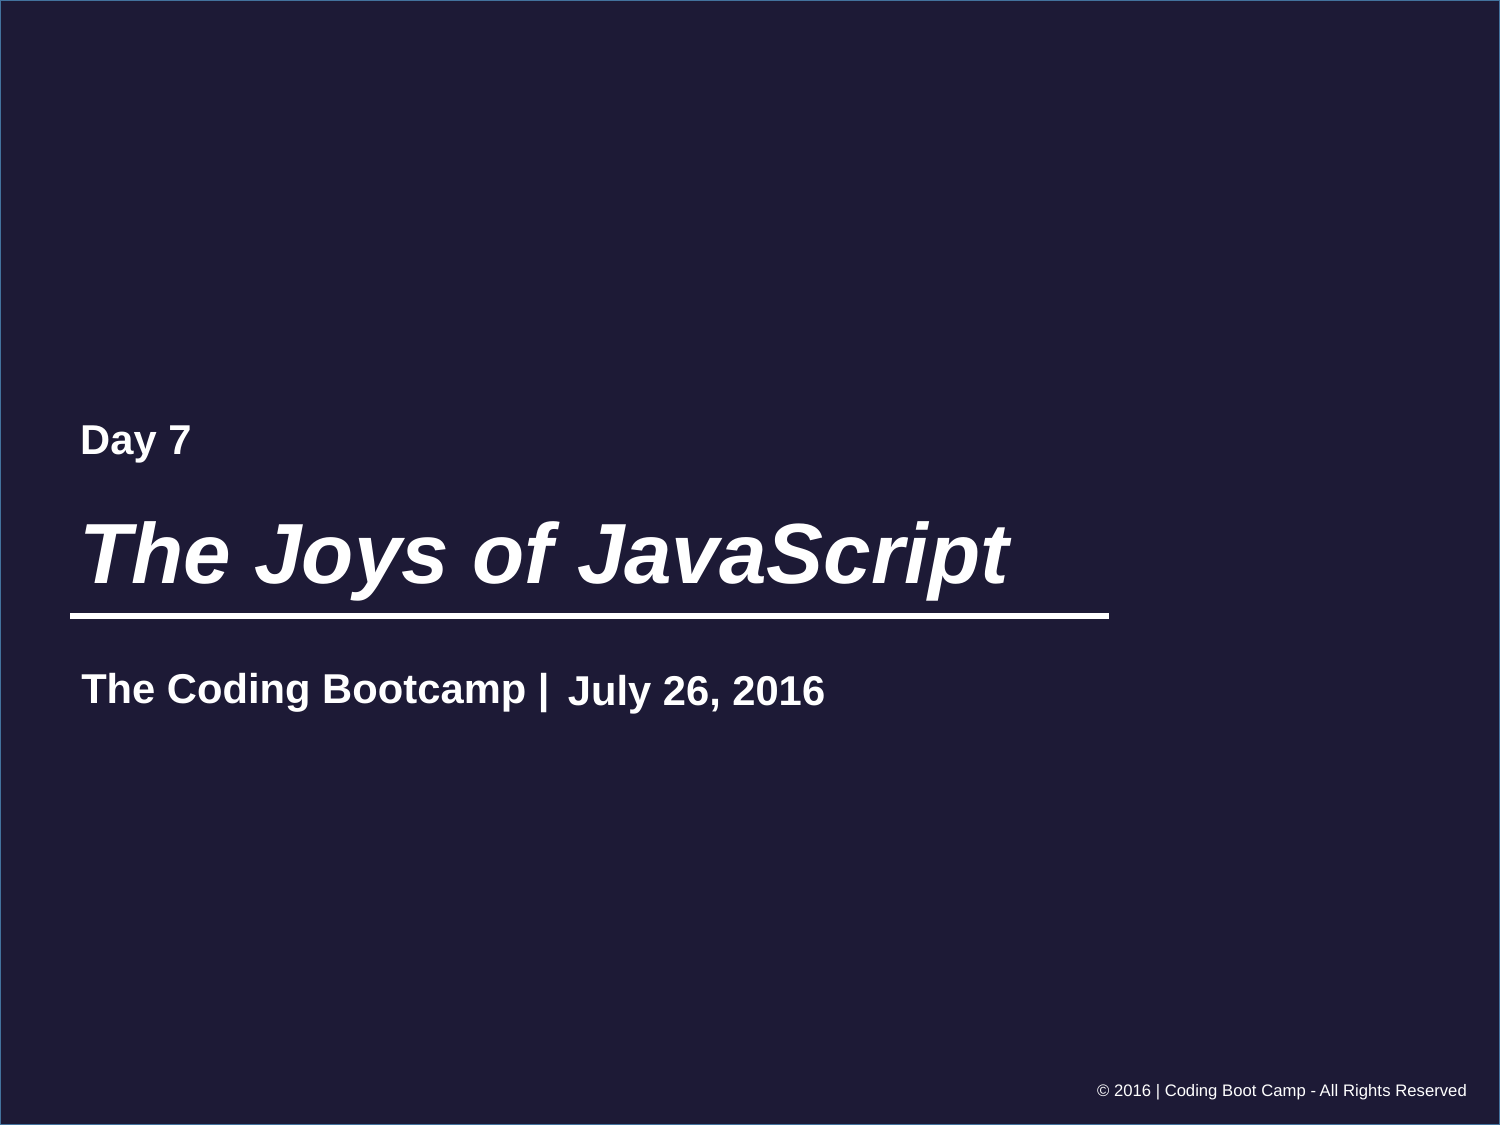

Day 7
# The Joys of JavaScript
July 26, 2016